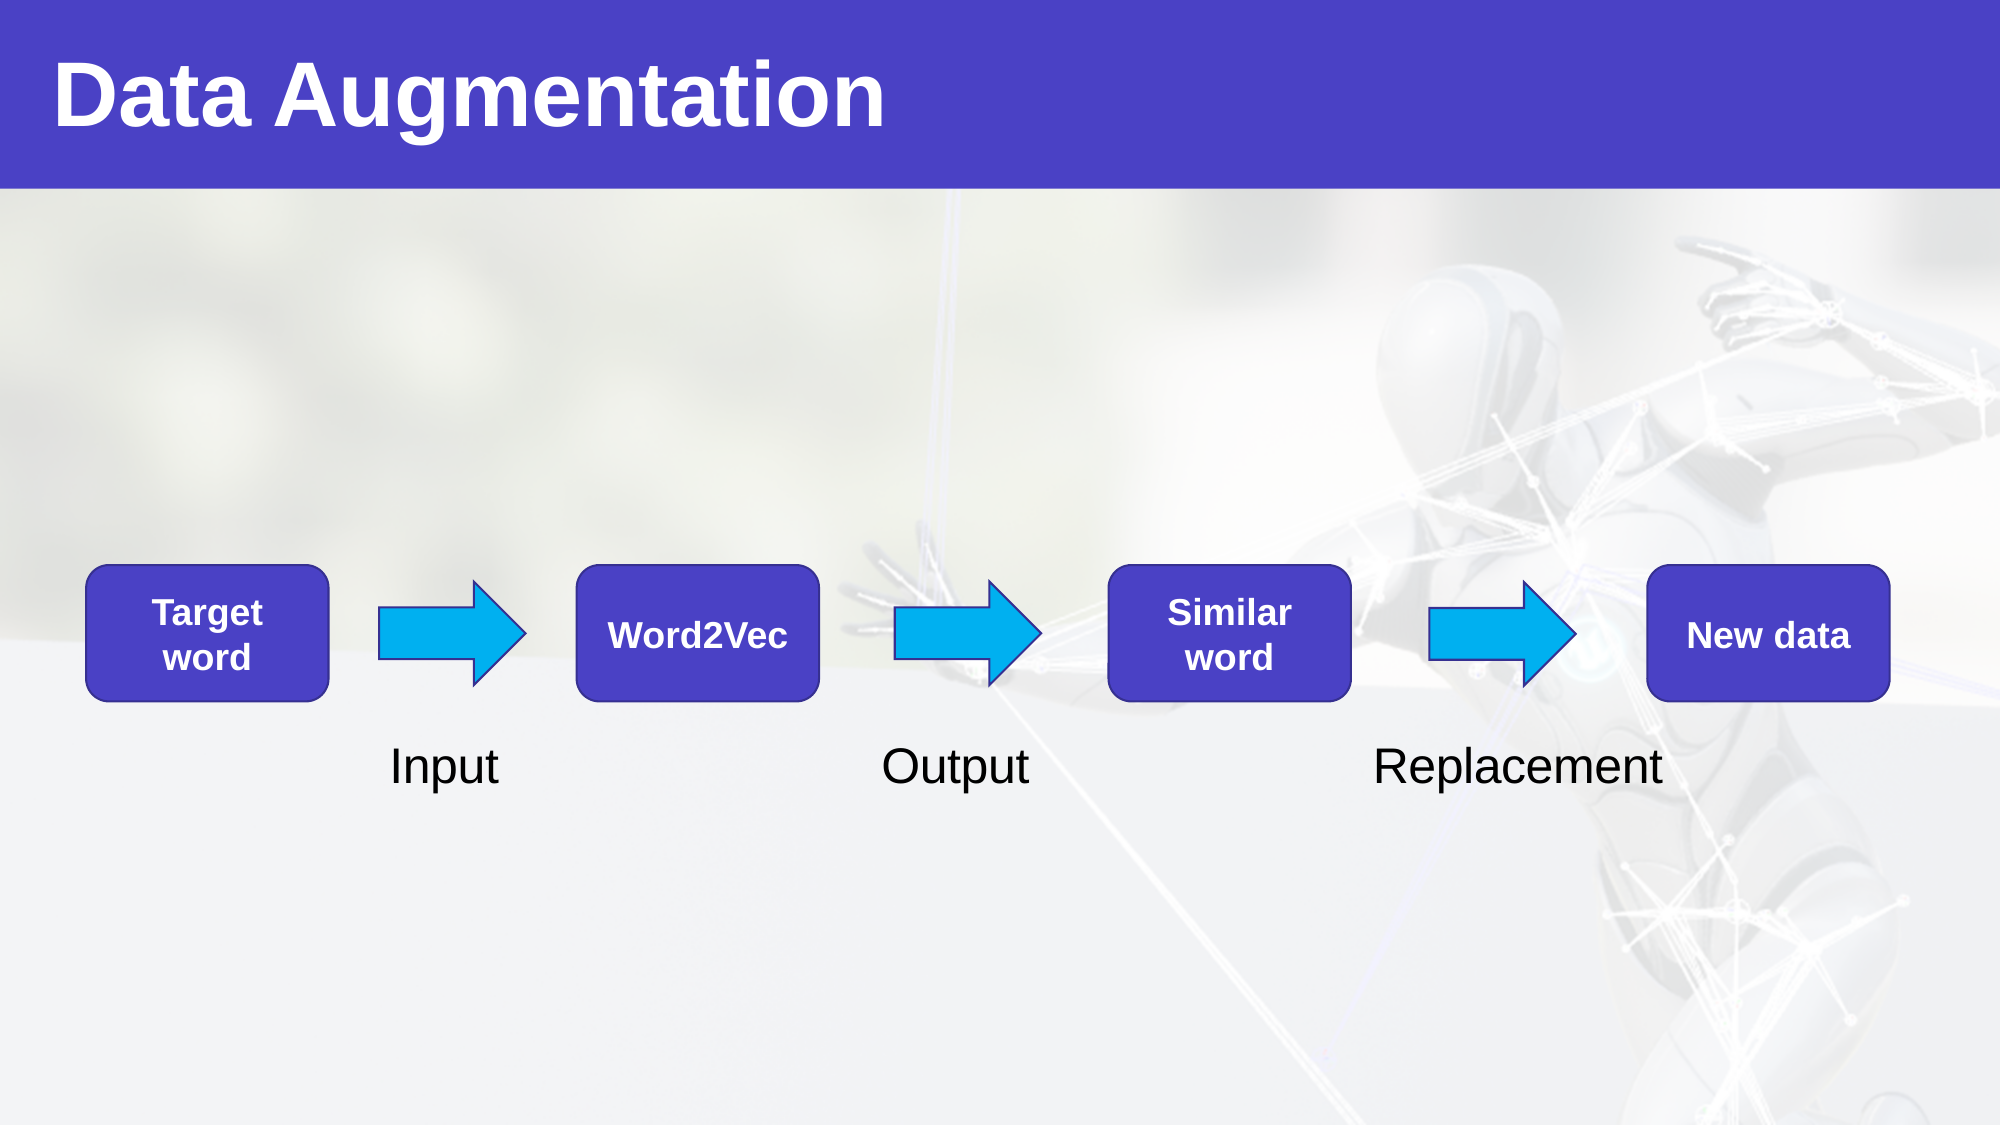

# Data Augmentation
Similar word
New data
Target word
Word2Vec

Output
Input
Replacement